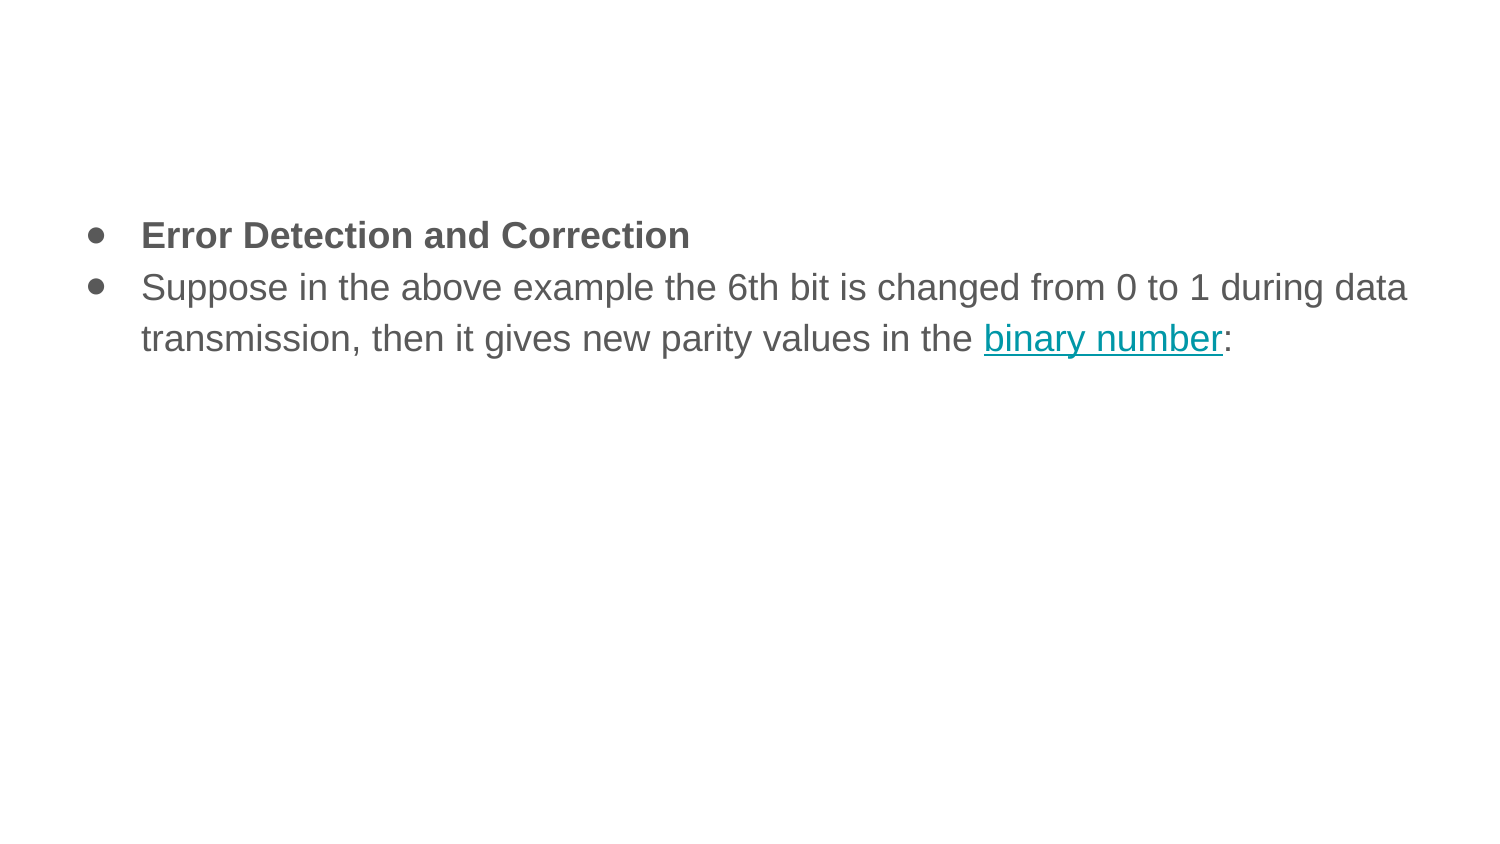

#
Error Detection and Correction
Suppose in the above example the 6th bit is changed from 0 to 1 during data transmission, then it gives new parity values in the binary number: